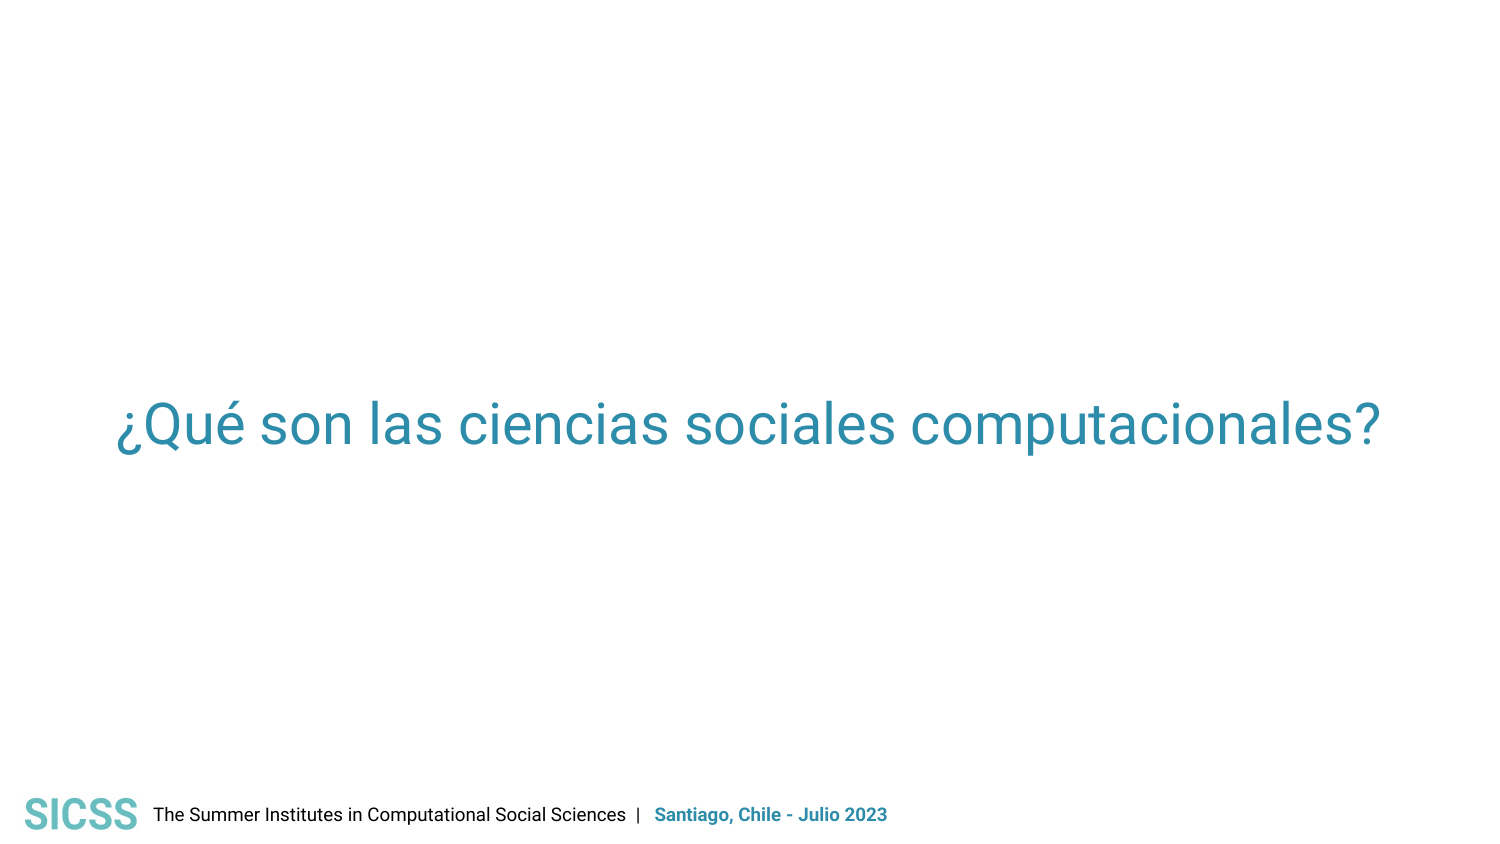

# ¿Qué son las ciencias sociales computacionales?